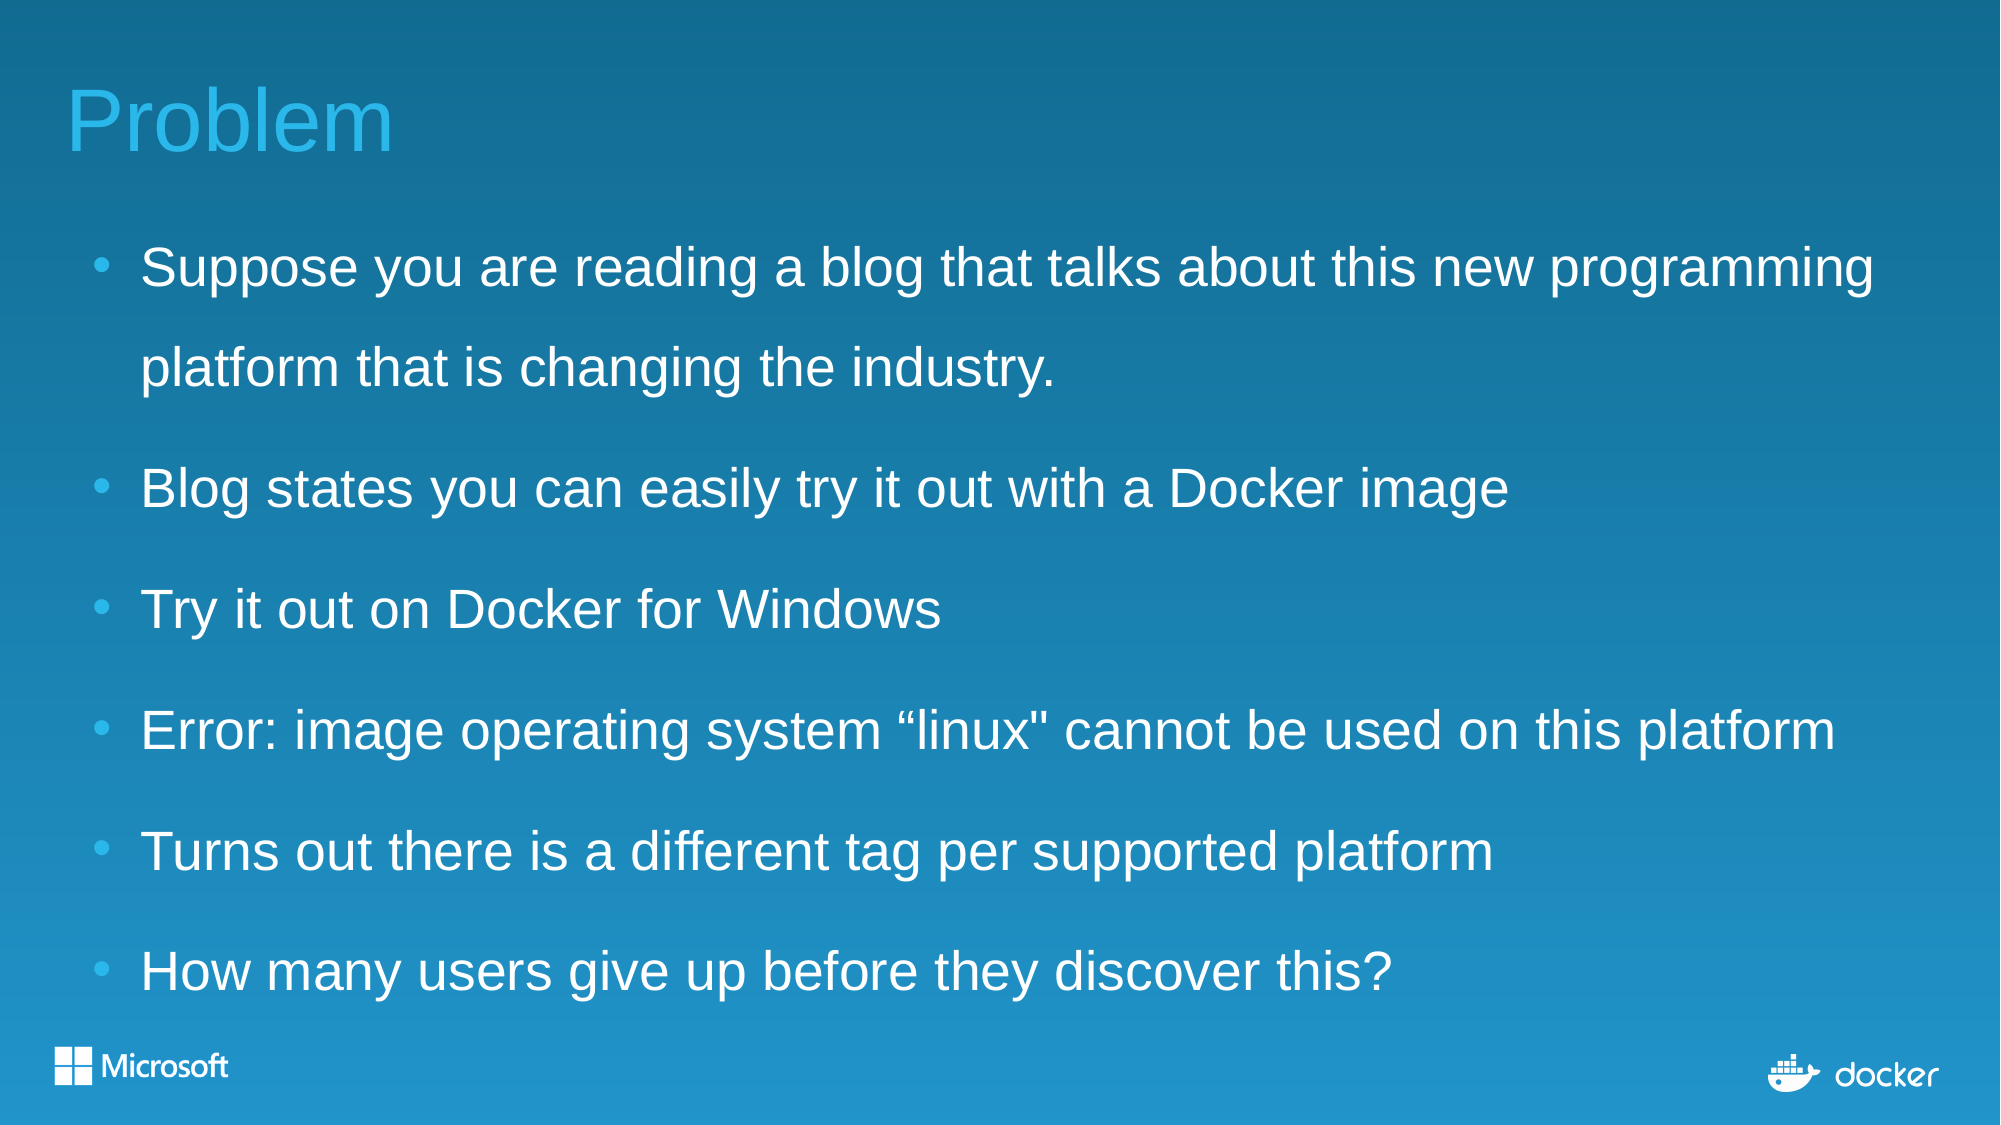

# Problem
Suppose you are reading a blog that talks about this new programming platform that is changing the industry.
Blog states you can easily try it out with a Docker image
Try it out on Docker for Windows
Error: image operating system “linux" cannot be used on this platform
Turns out there is a different tag per supported platform
How many users give up before they discover this?